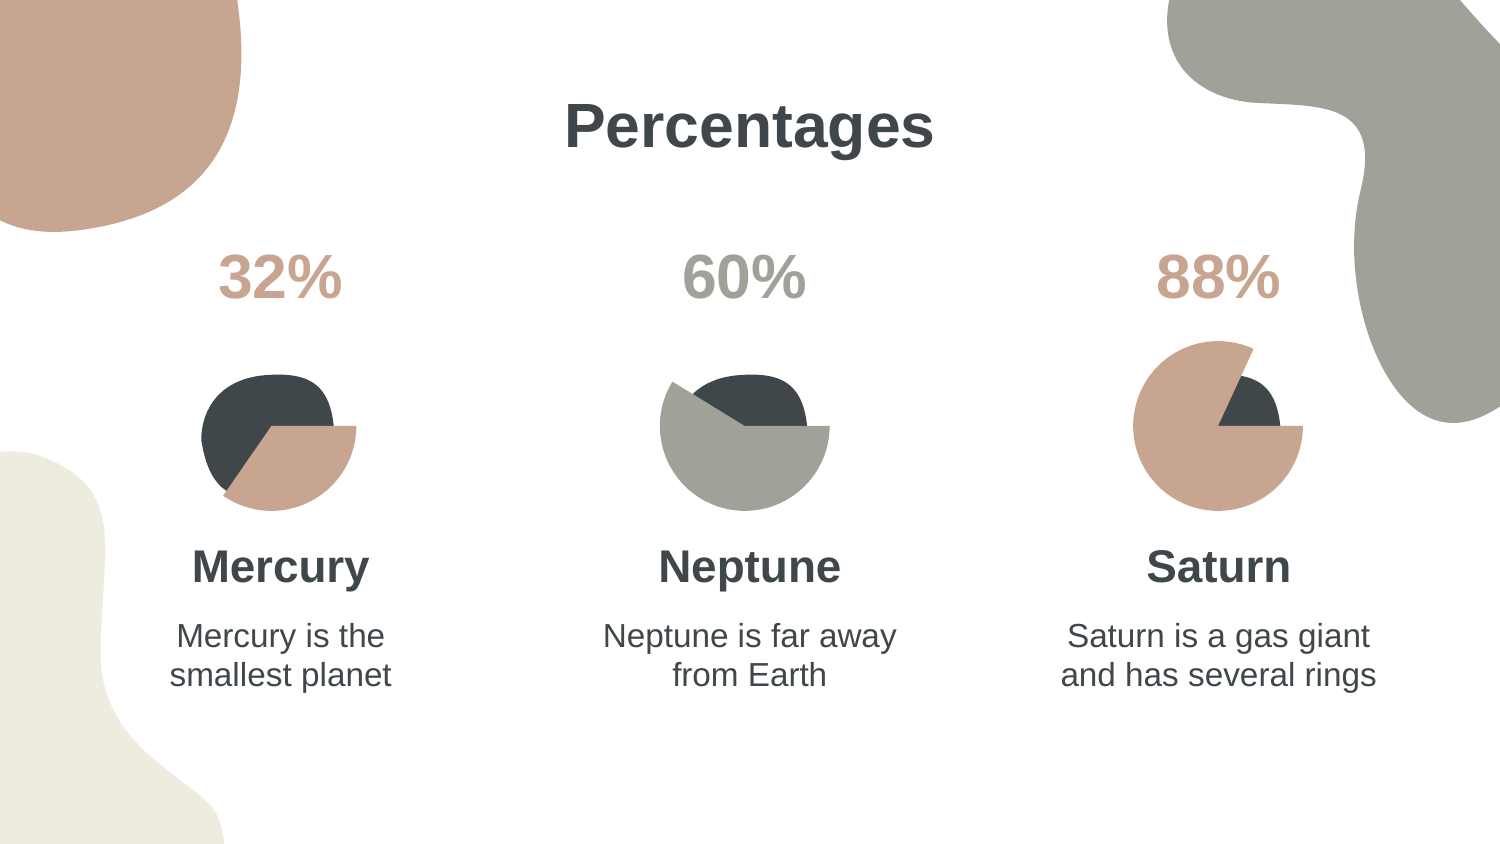

Percentages
# 32%
60%
88%

Mercury
Neptune
Saturn
Mercury is the smallest planet
Neptune is far away from Earth
Saturn is a gas giant and has several rings